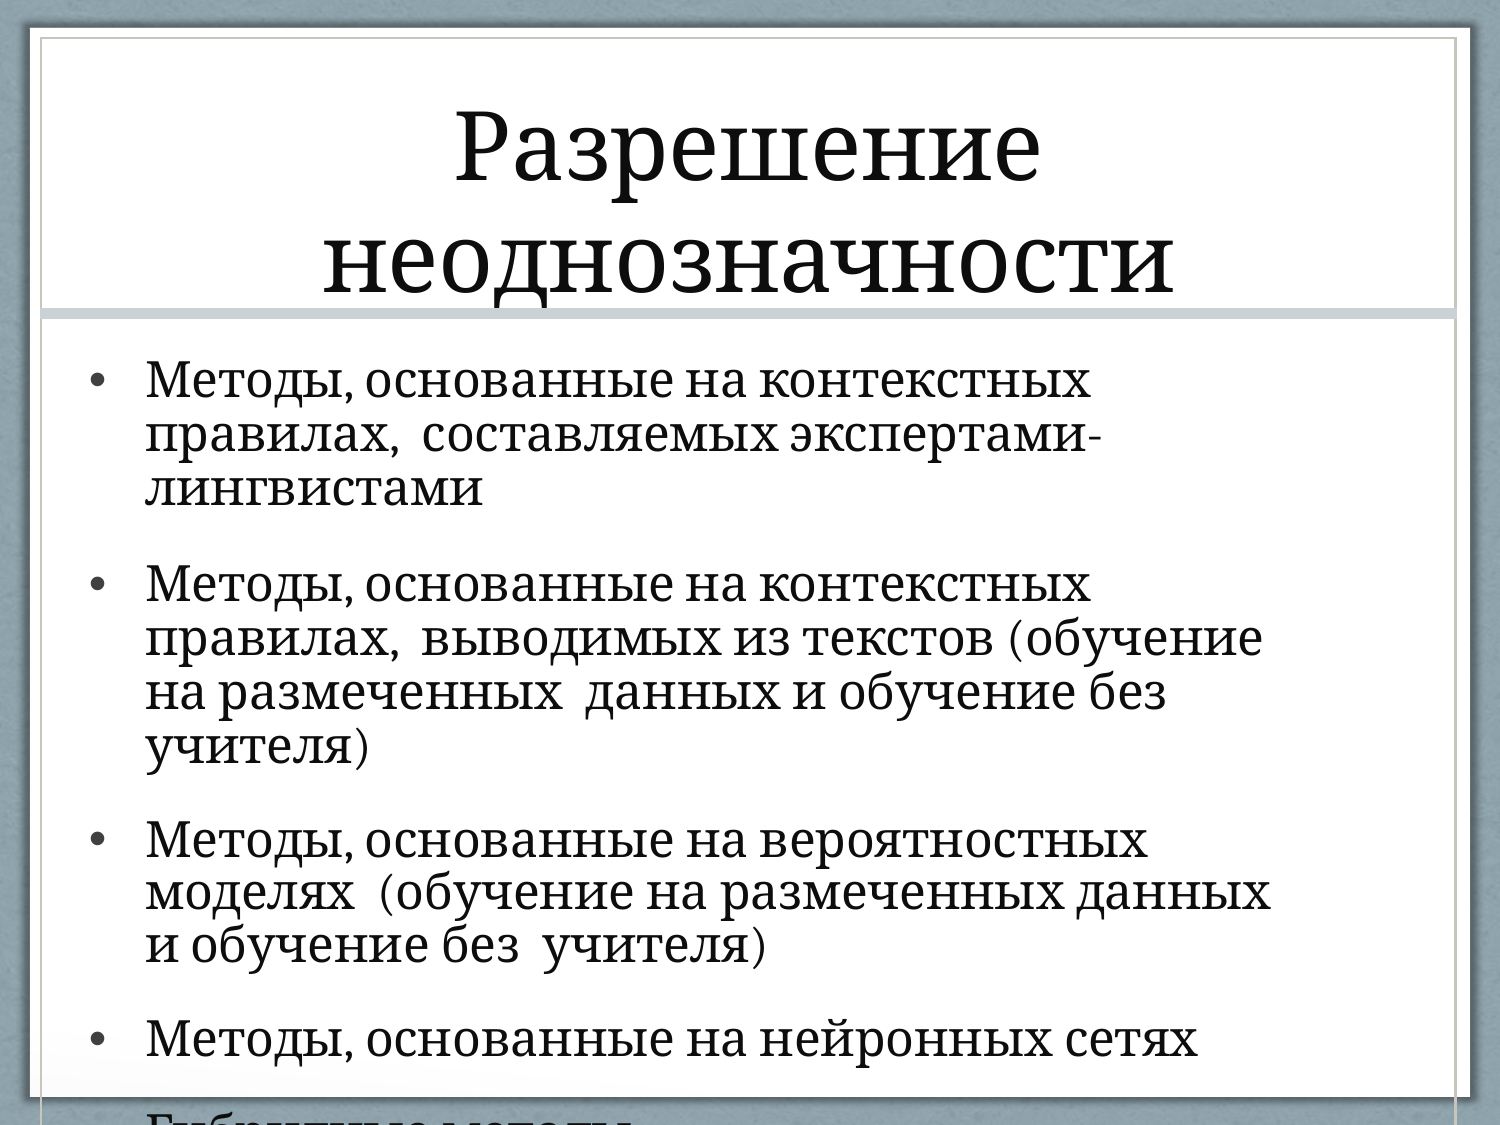

| Разрешение неоднозначности |
| --- |
| Методы, основанные на контекстных правилах, составляемых экспертами-лингвистами Методы, основанные на контекстных правилах, выводимых из текстов (обучение на размеченных данных и обучение без учителя) Методы, основанные на вероятностных моделях (обучение на размеченных данных и обучение без учителя) Методы, основанные на нейронных сетях Гибридные методы |
| 47 |